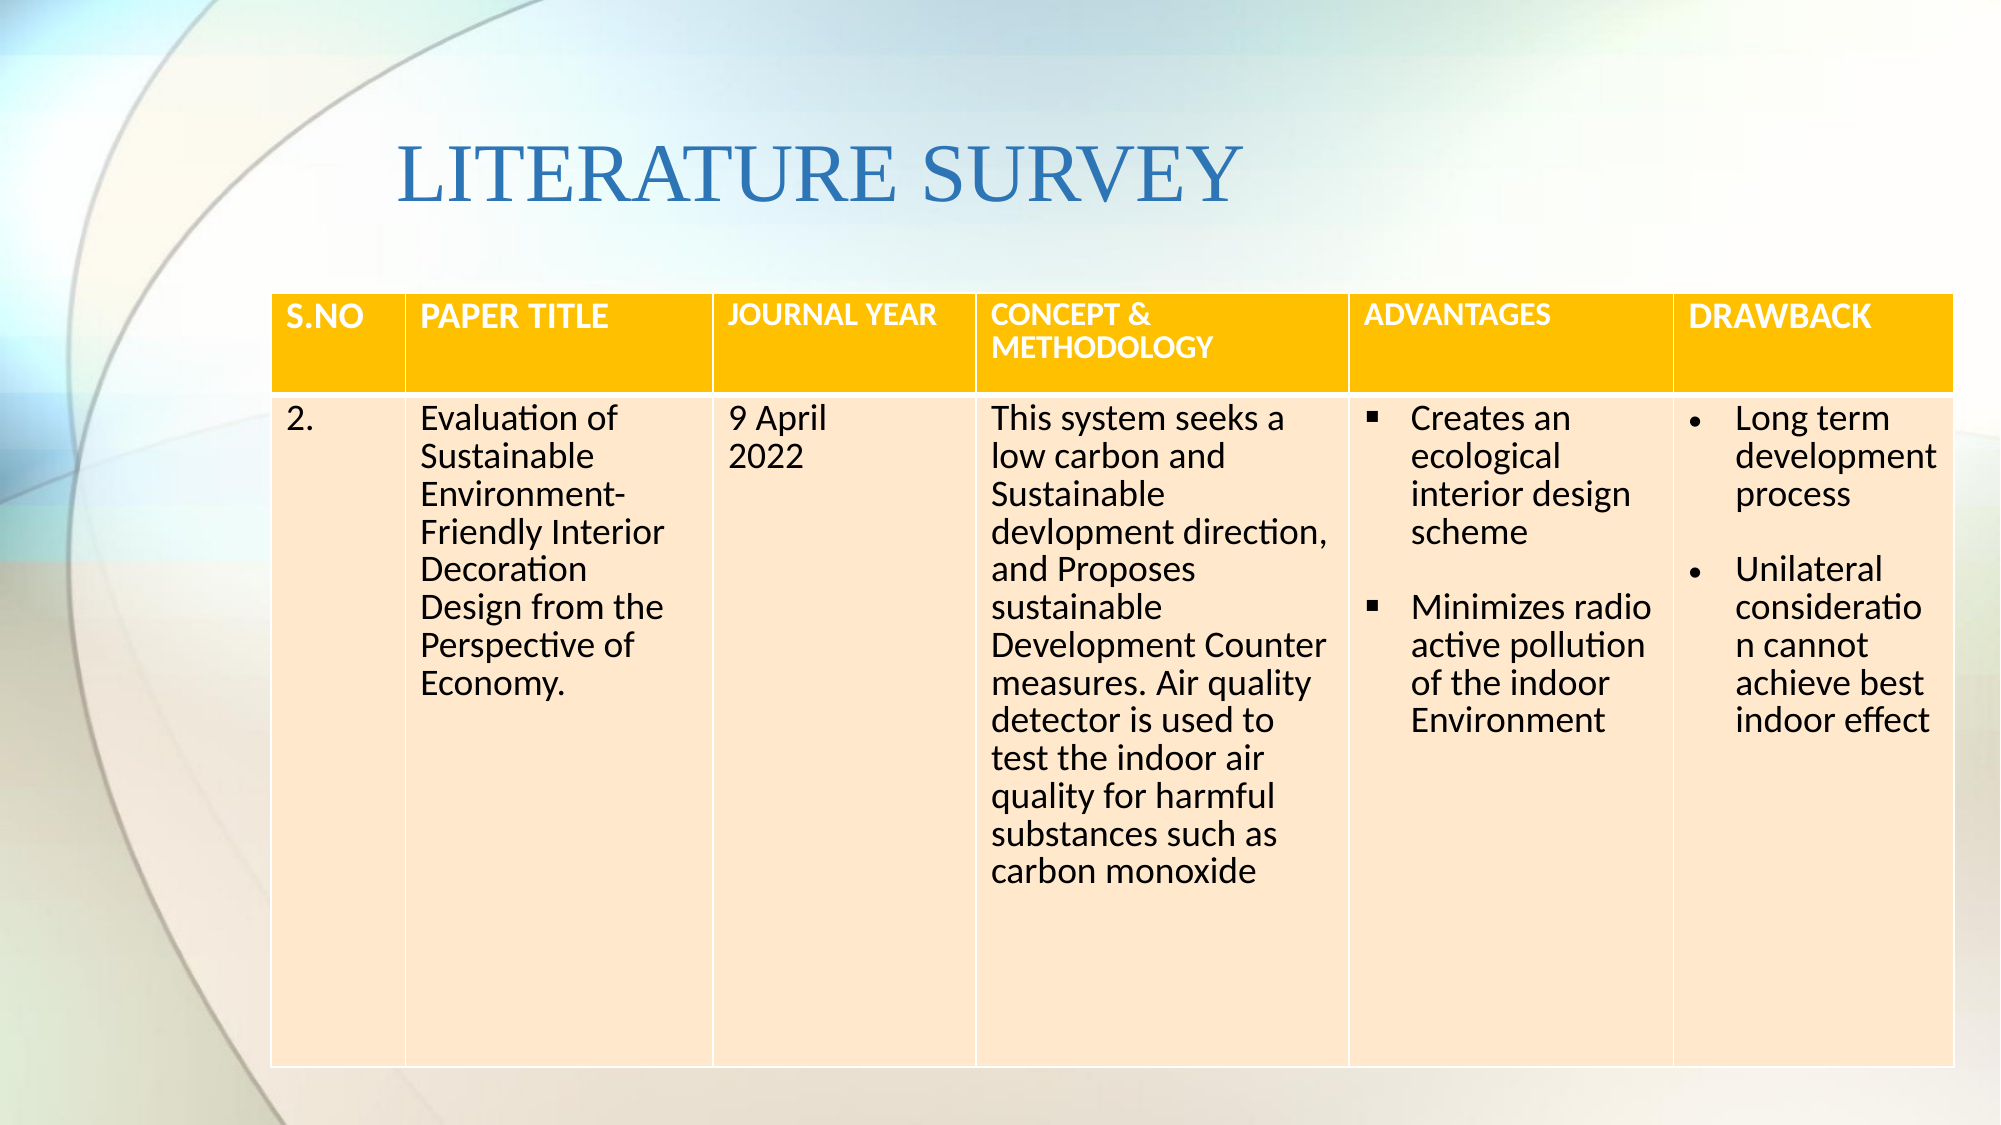

# LITERATURE SURVEY
| S.NO | PAPER TITLE | JOURNAL YEAR | CONCEPT & METHODOLOGY | ADVANTAGES | DRAWBACK |
| --- | --- | --- | --- | --- | --- |
| 2. | Evaluation of Sustainable Environment- Friendly Interior Decoration Design from the Perspective of Economy. | 9 April 2022 | This system seeks a low carbon and Sustainable devlopment direction, and Proposes sustainable Development Counter measures. Air quality detector is used to test the indoor air quality for harmful substances such as carbon monoxide | Creates an ecological interior design scheme Minimizes radio active pollution of the indoor Environment | Long term development process Unilateral consideration cannot achieve best indoor effect |